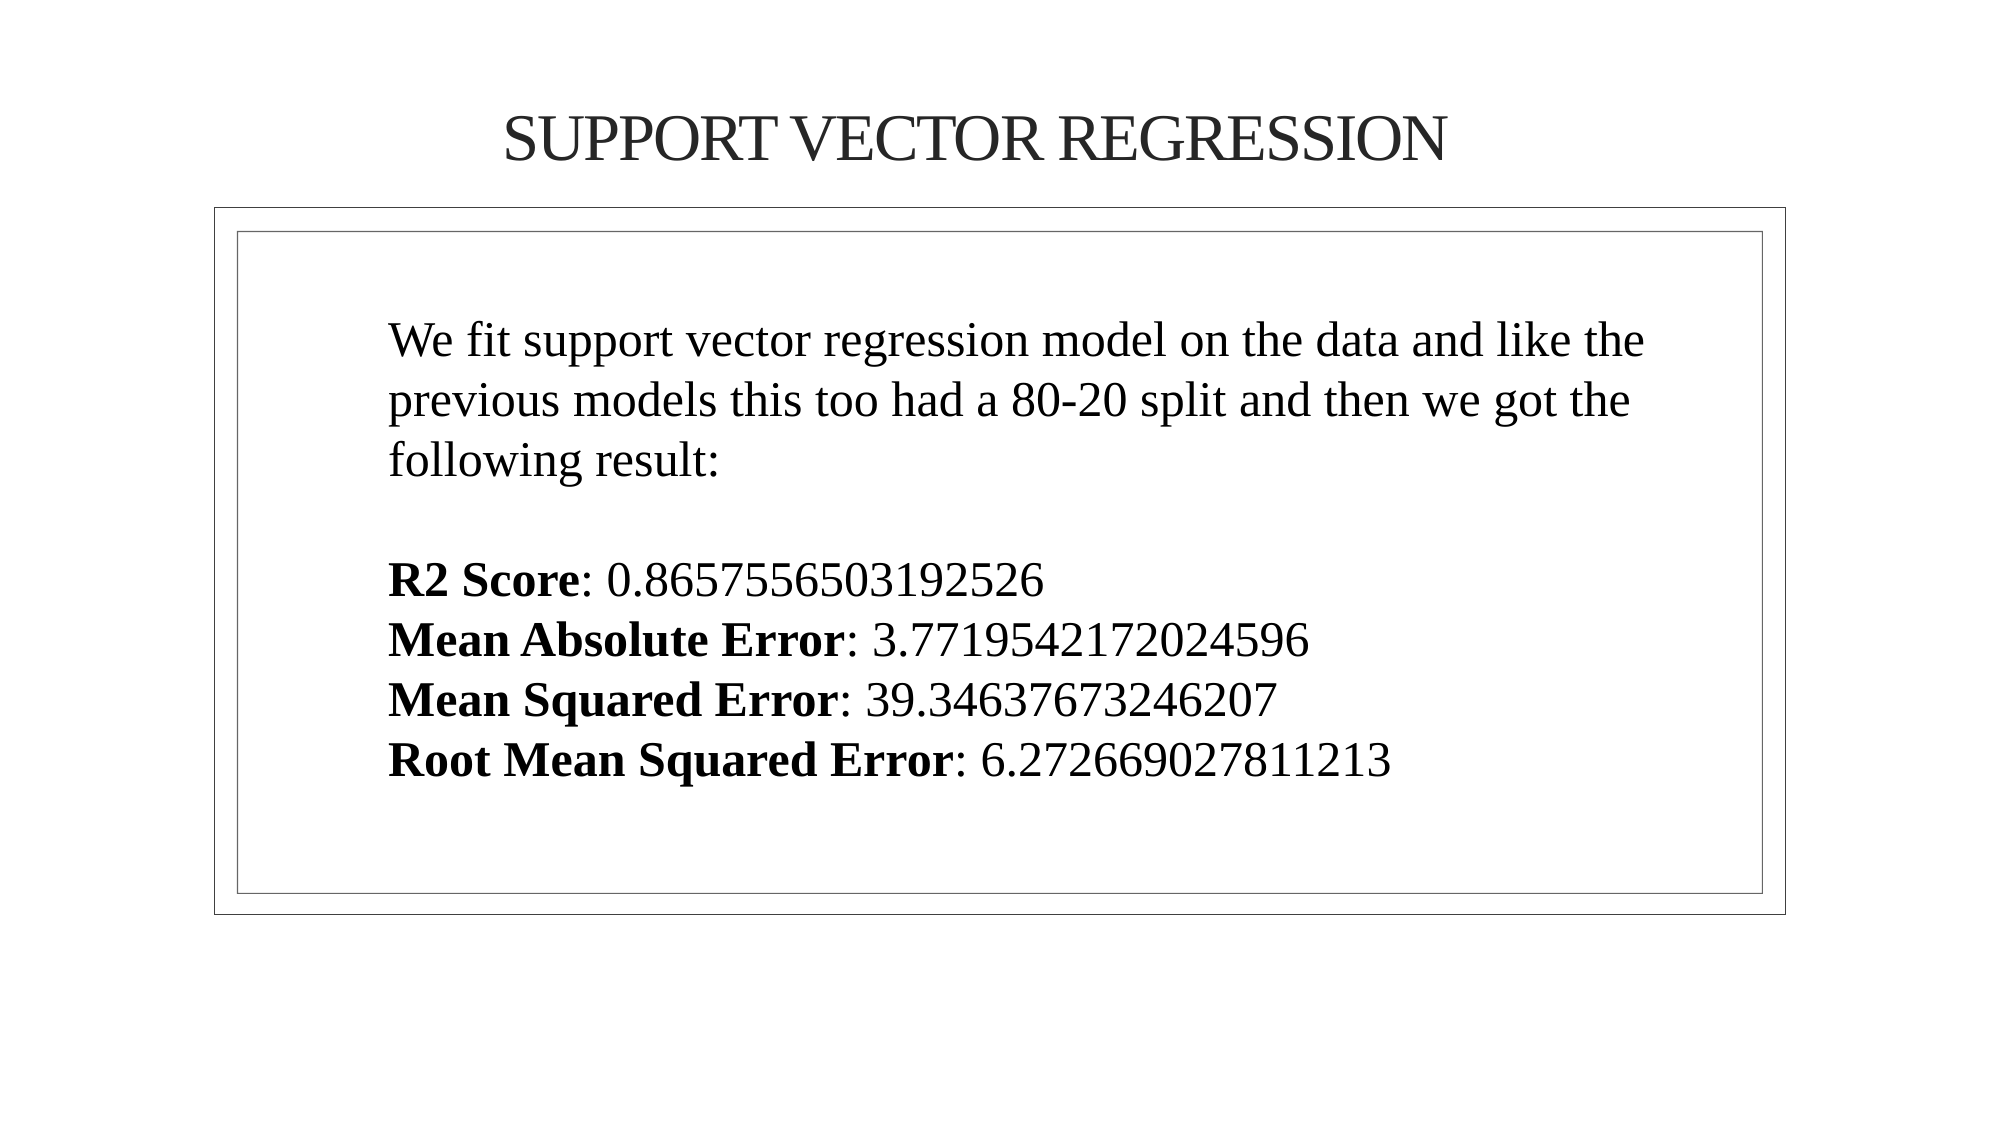

# Support Vector Regression

We fit support vector regression model on the data and like the previous models this too had a 80-20 split and then we got the following result:

R2 Score: 0.8657556503192526
Mean Absolute Error: 3.7719542172024596
Mean Squared Error: 39.34637673246207
Root Mean Squared Error: 6.272669027811213